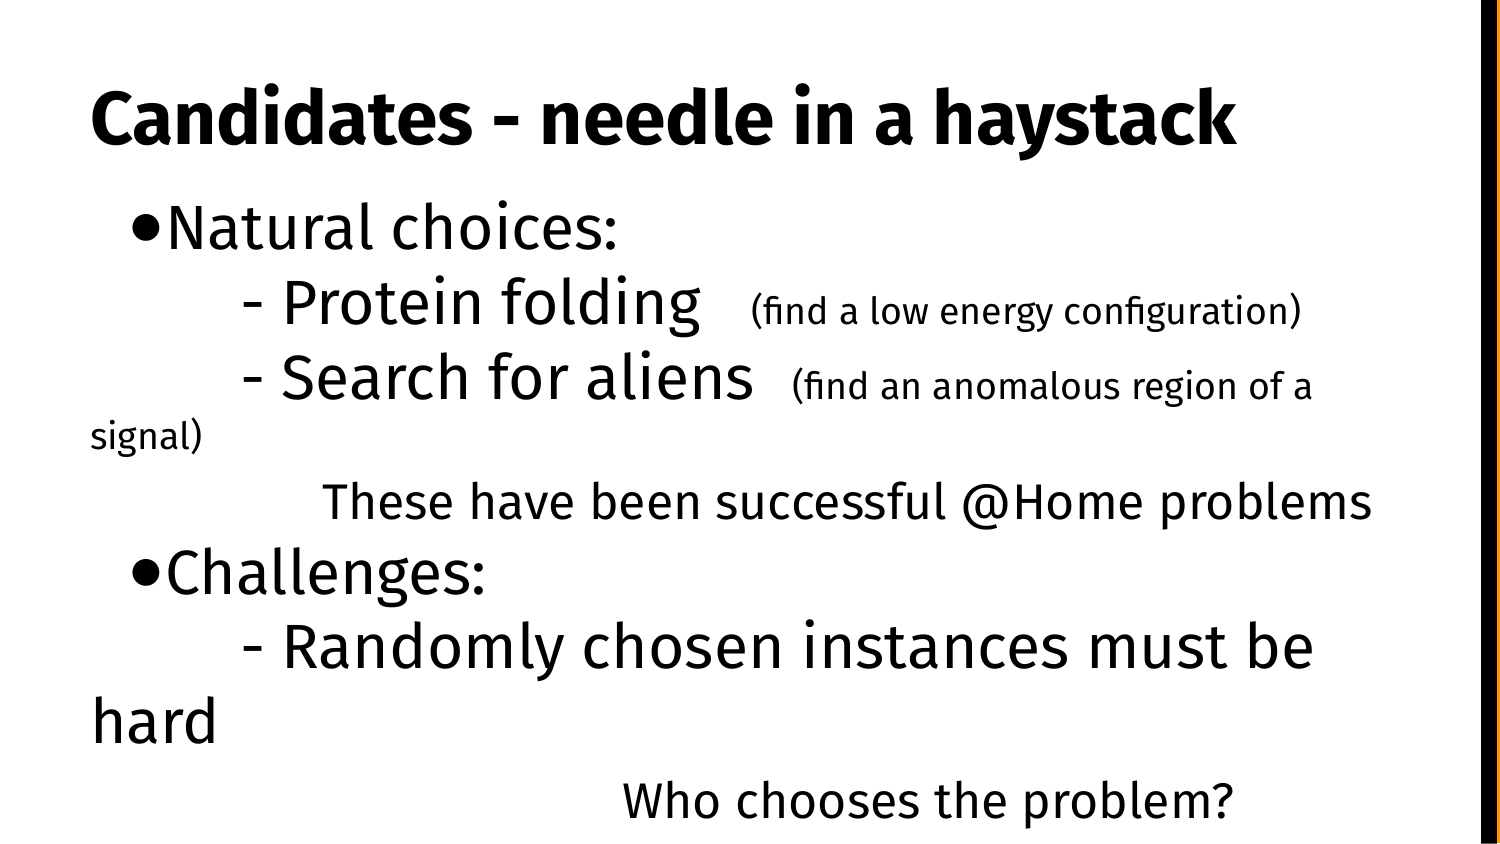

# Candidates - needle in a haystack
Natural choices:
	- Protein folding   (find a low energy configuration)
	- Search for aliens   (find an anomalous region of a signal)
	     These have been successful @Home problems
Challenges:
	- Randomly chosen instances must be hard
			     Who chooses the problem?